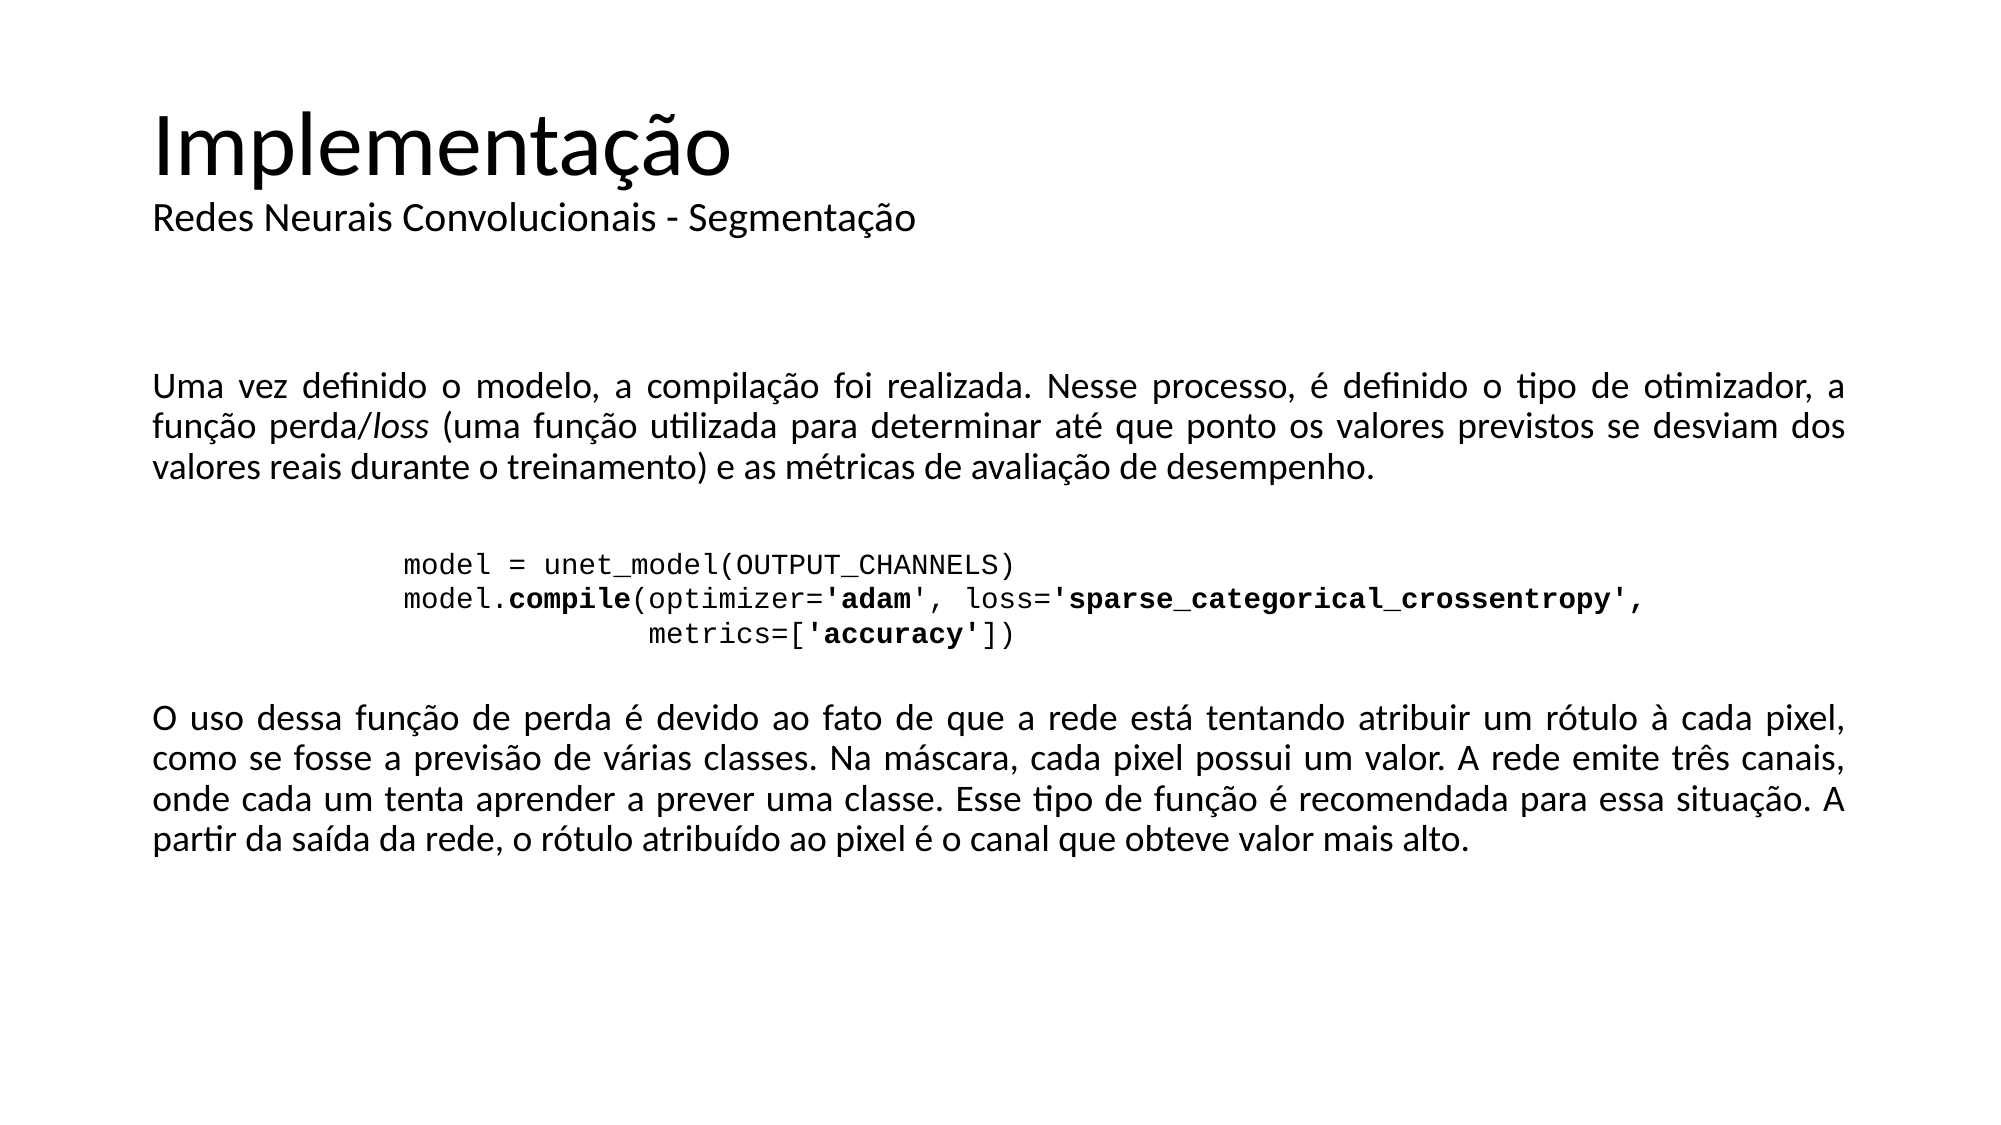

# Implementação Redes Neurais Convolucionais - Segmentação
Uma vez definido o modelo, a compilação foi realizada. Nesse processo, é definido o tipo de otimizador, a função perda/loss (uma função utilizada para determinar até que ponto os valores previstos se desviam dos valores reais durante o treinamento) e as métricas de avaliação de desempenho.

model = unet_model(OUTPUT_CHANNELS)
model.compile(optimizer='adam', loss='sparse_categorical_crossentropy',
              metrics=['accuracy'])
O uso dessa função de perda é devido ao fato de que a rede está tentando atribuir um rótulo à cada pixel, como se fosse a previsão de várias classes. Na máscara, cada pixel possui um valor. A rede emite três canais, onde cada um tenta aprender a prever uma classe. Esse tipo de função é recomendada para essa situação. A partir da saída da rede, o rótulo atribuído ao pixel é o canal que obteve valor mais alto.